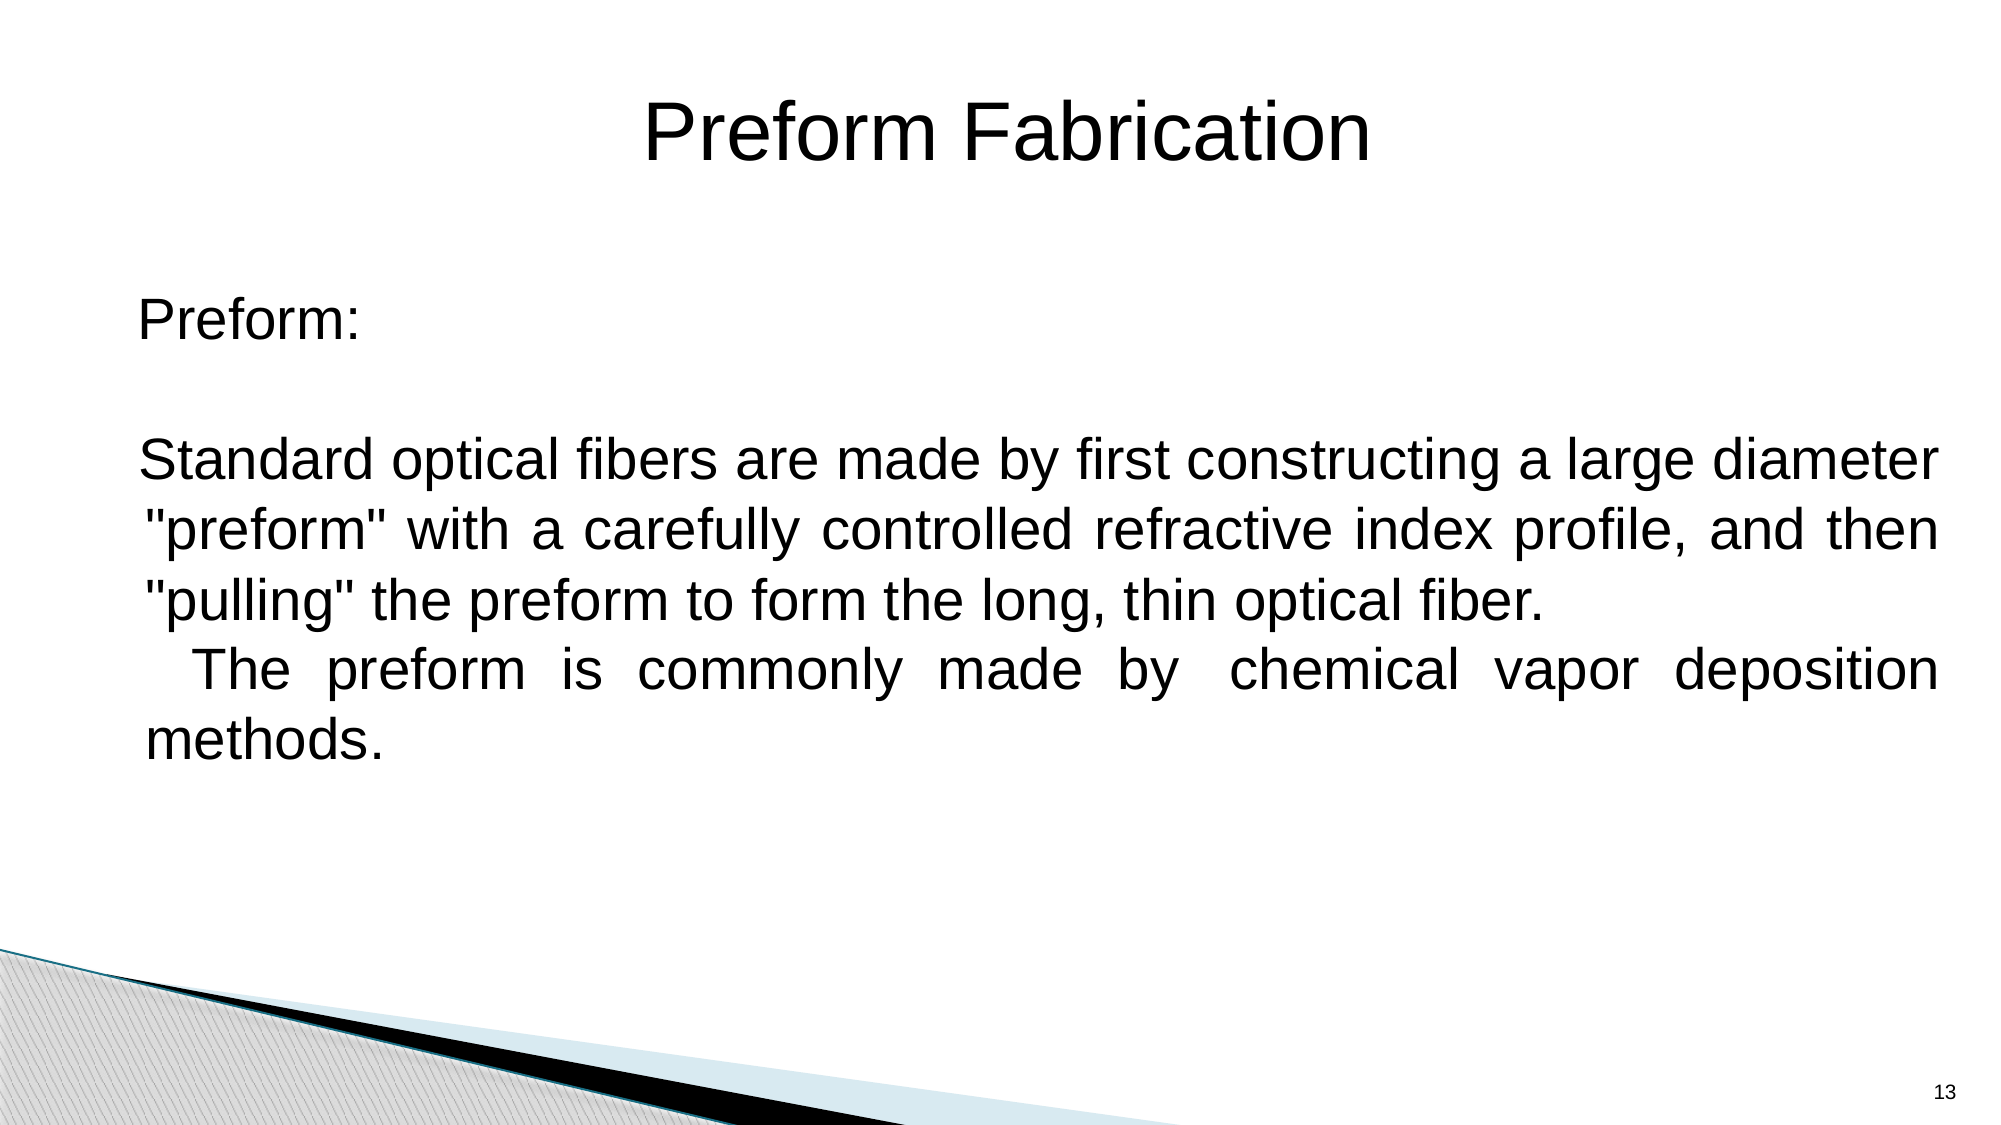

Preform Fabrication
   Preform:

   Standard optical fibers are made by first constructing a large diameter "preform" with a carefully controlled refractive index profile, and then "pulling" the preform to form the long, thin optical fiber.
   The preform is commonly made by  chemical vapor deposition methods.
13